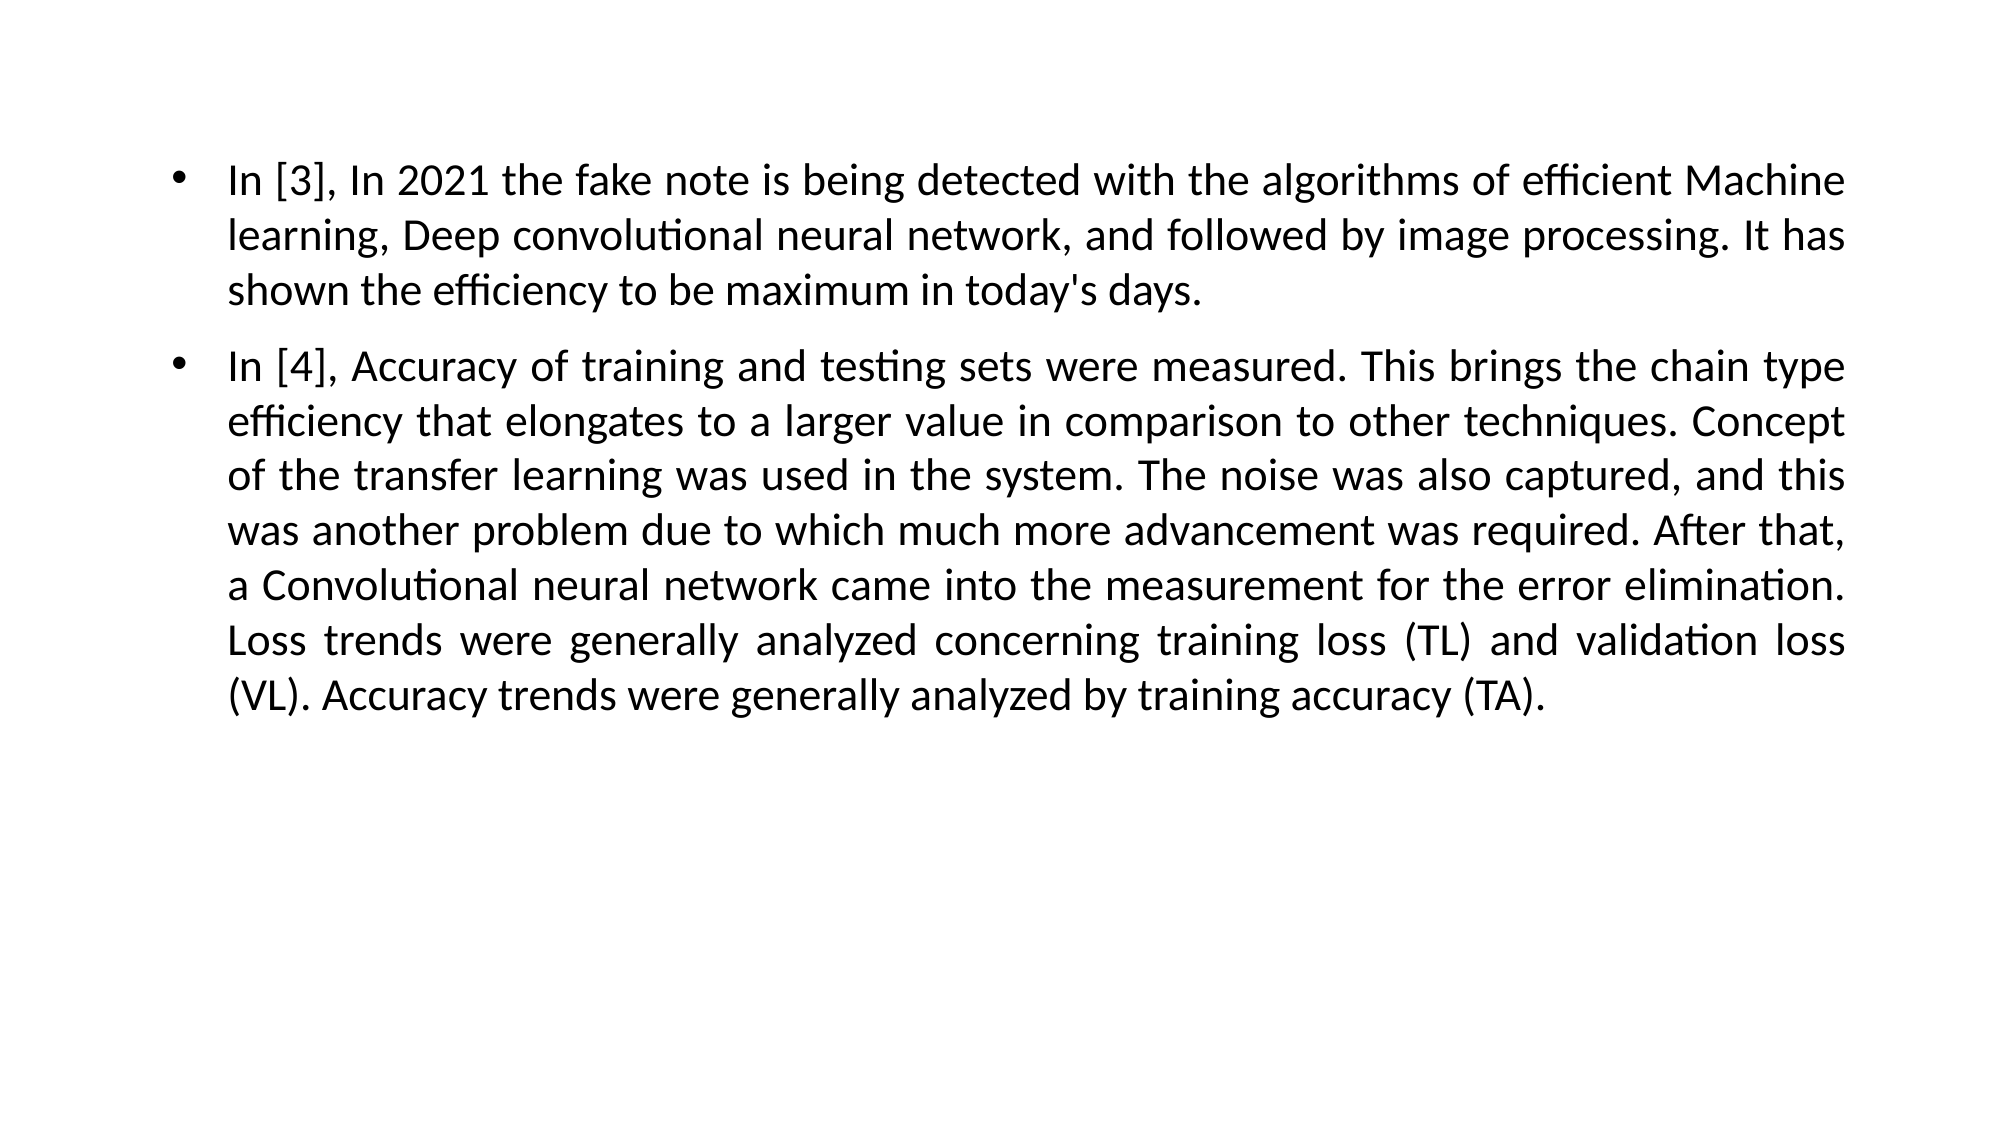

In [3], In 2021 the fake note is being detected with the algorithms of efficient Machine learning, Deep convolutional neural network, and followed by image processing. It has shown the efficiency to be maximum in today's days.
In [4], Accuracy of training and testing sets were measured. This brings the chain type efficiency that elongates to a larger value in comparison to other techniques. Concept of the transfer learning was used in the system. The noise was also captured, and this was another problem due to which much more advancement was required. After that, a Convolutional neural network came into the measurement for the error elimination. Loss trends were generally analyzed concerning training loss (TL) and validation loss (VL). Accuracy trends were generally analyzed by training accuracy (TA).